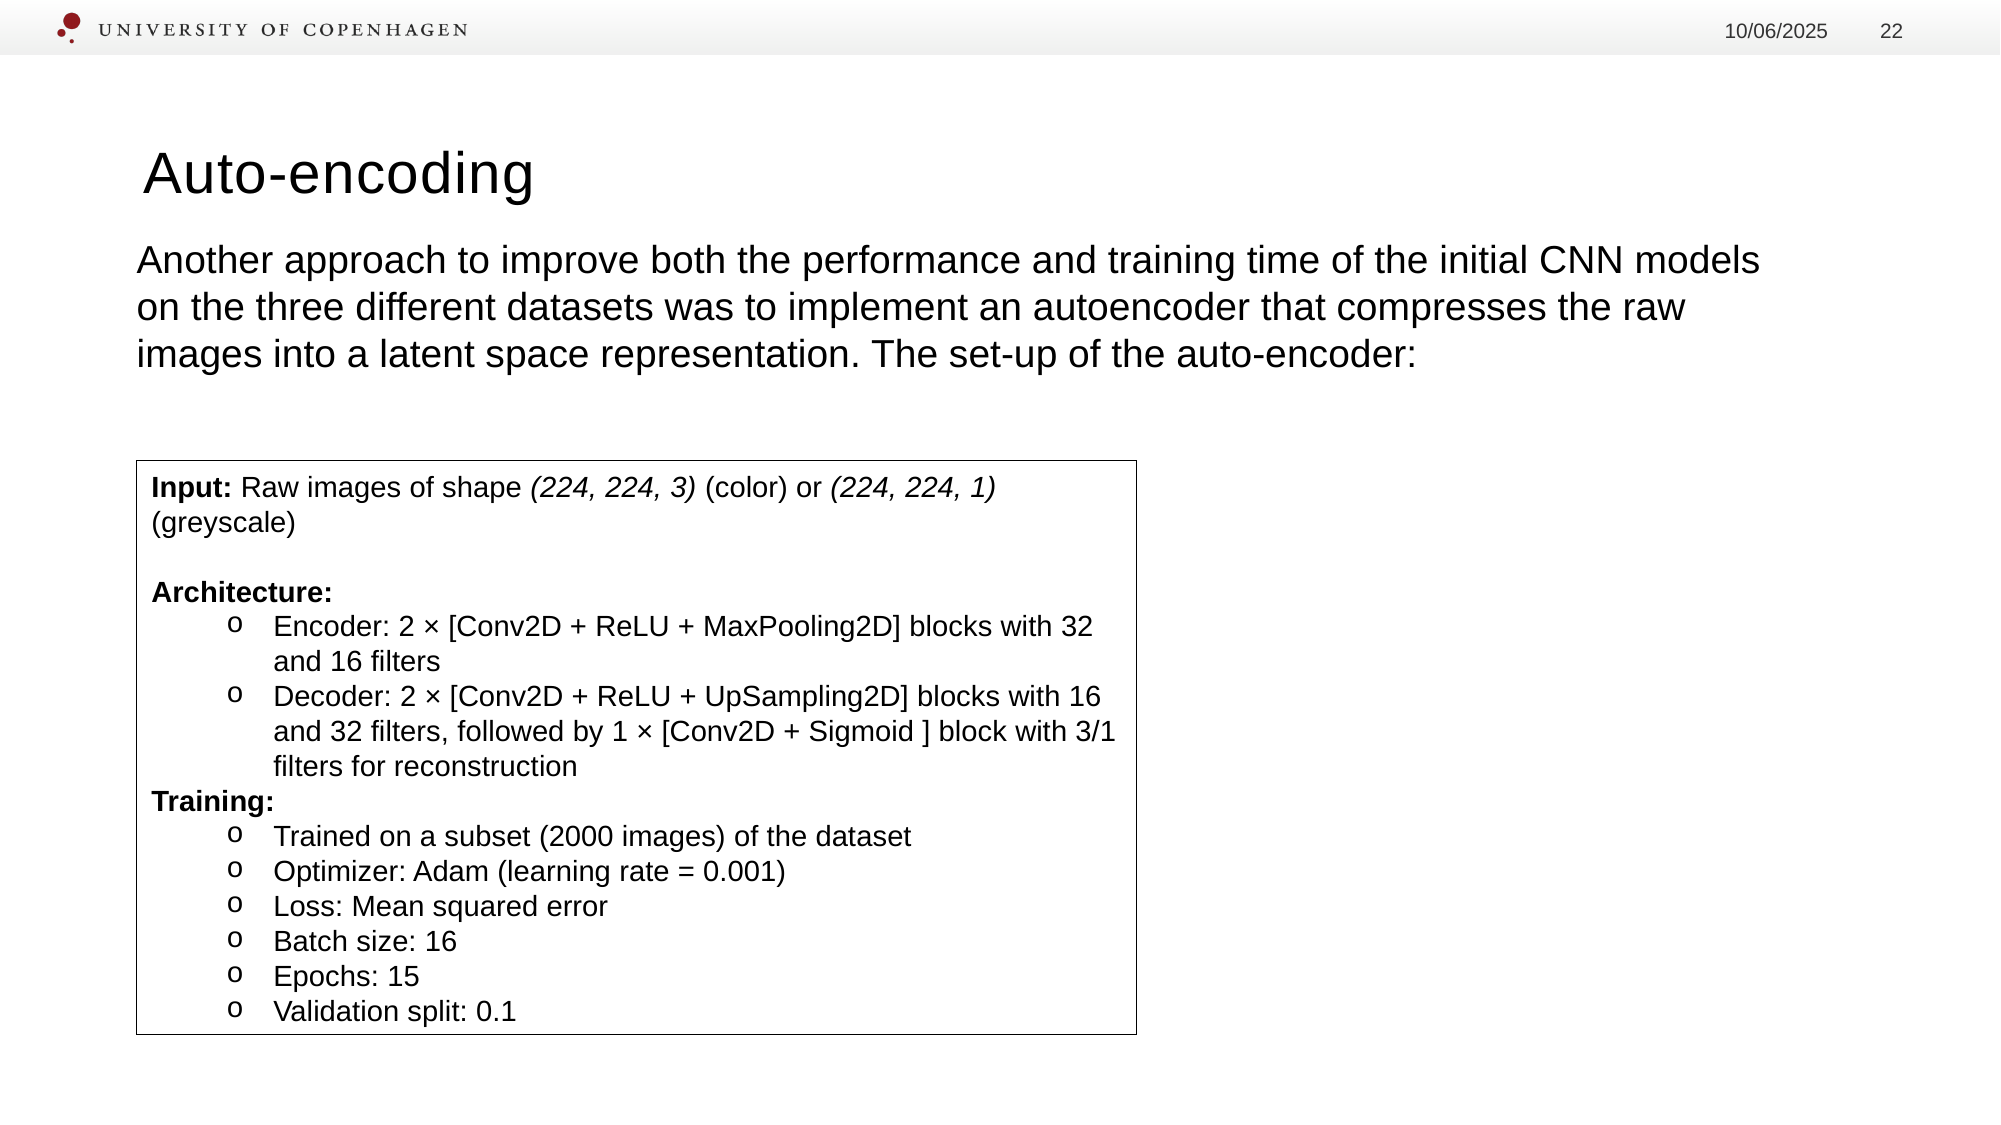

10/06/2025
22
Auto-encoding
Another approach to improve both the performance and training time of the initial CNN models on the three different datasets was to implement an autoencoder that compresses the raw images into a latent space representation. The set-up of the auto-encoder:
Input: Raw images of shape (224, 224, 3) (color) or (224, 224, 1) (greyscale)

Architecture:
Encoder: 2 × [Conv2D + ReLU + MaxPooling2D] blocks with 32 and 16 filters
Decoder: 2 × [Conv2D + ReLU + UpSampling2D] blocks with 16 and 32 filters, followed by 1 × [Conv2D + Sigmoid ] block with 3/1 filters for reconstruction
Training:
Trained on a subset (2000 images) of the dataset
Optimizer: Adam (learning rate = 0.001)
Loss: Mean squared error
Batch size: 16
Epochs: 15
Validation split: 0.1